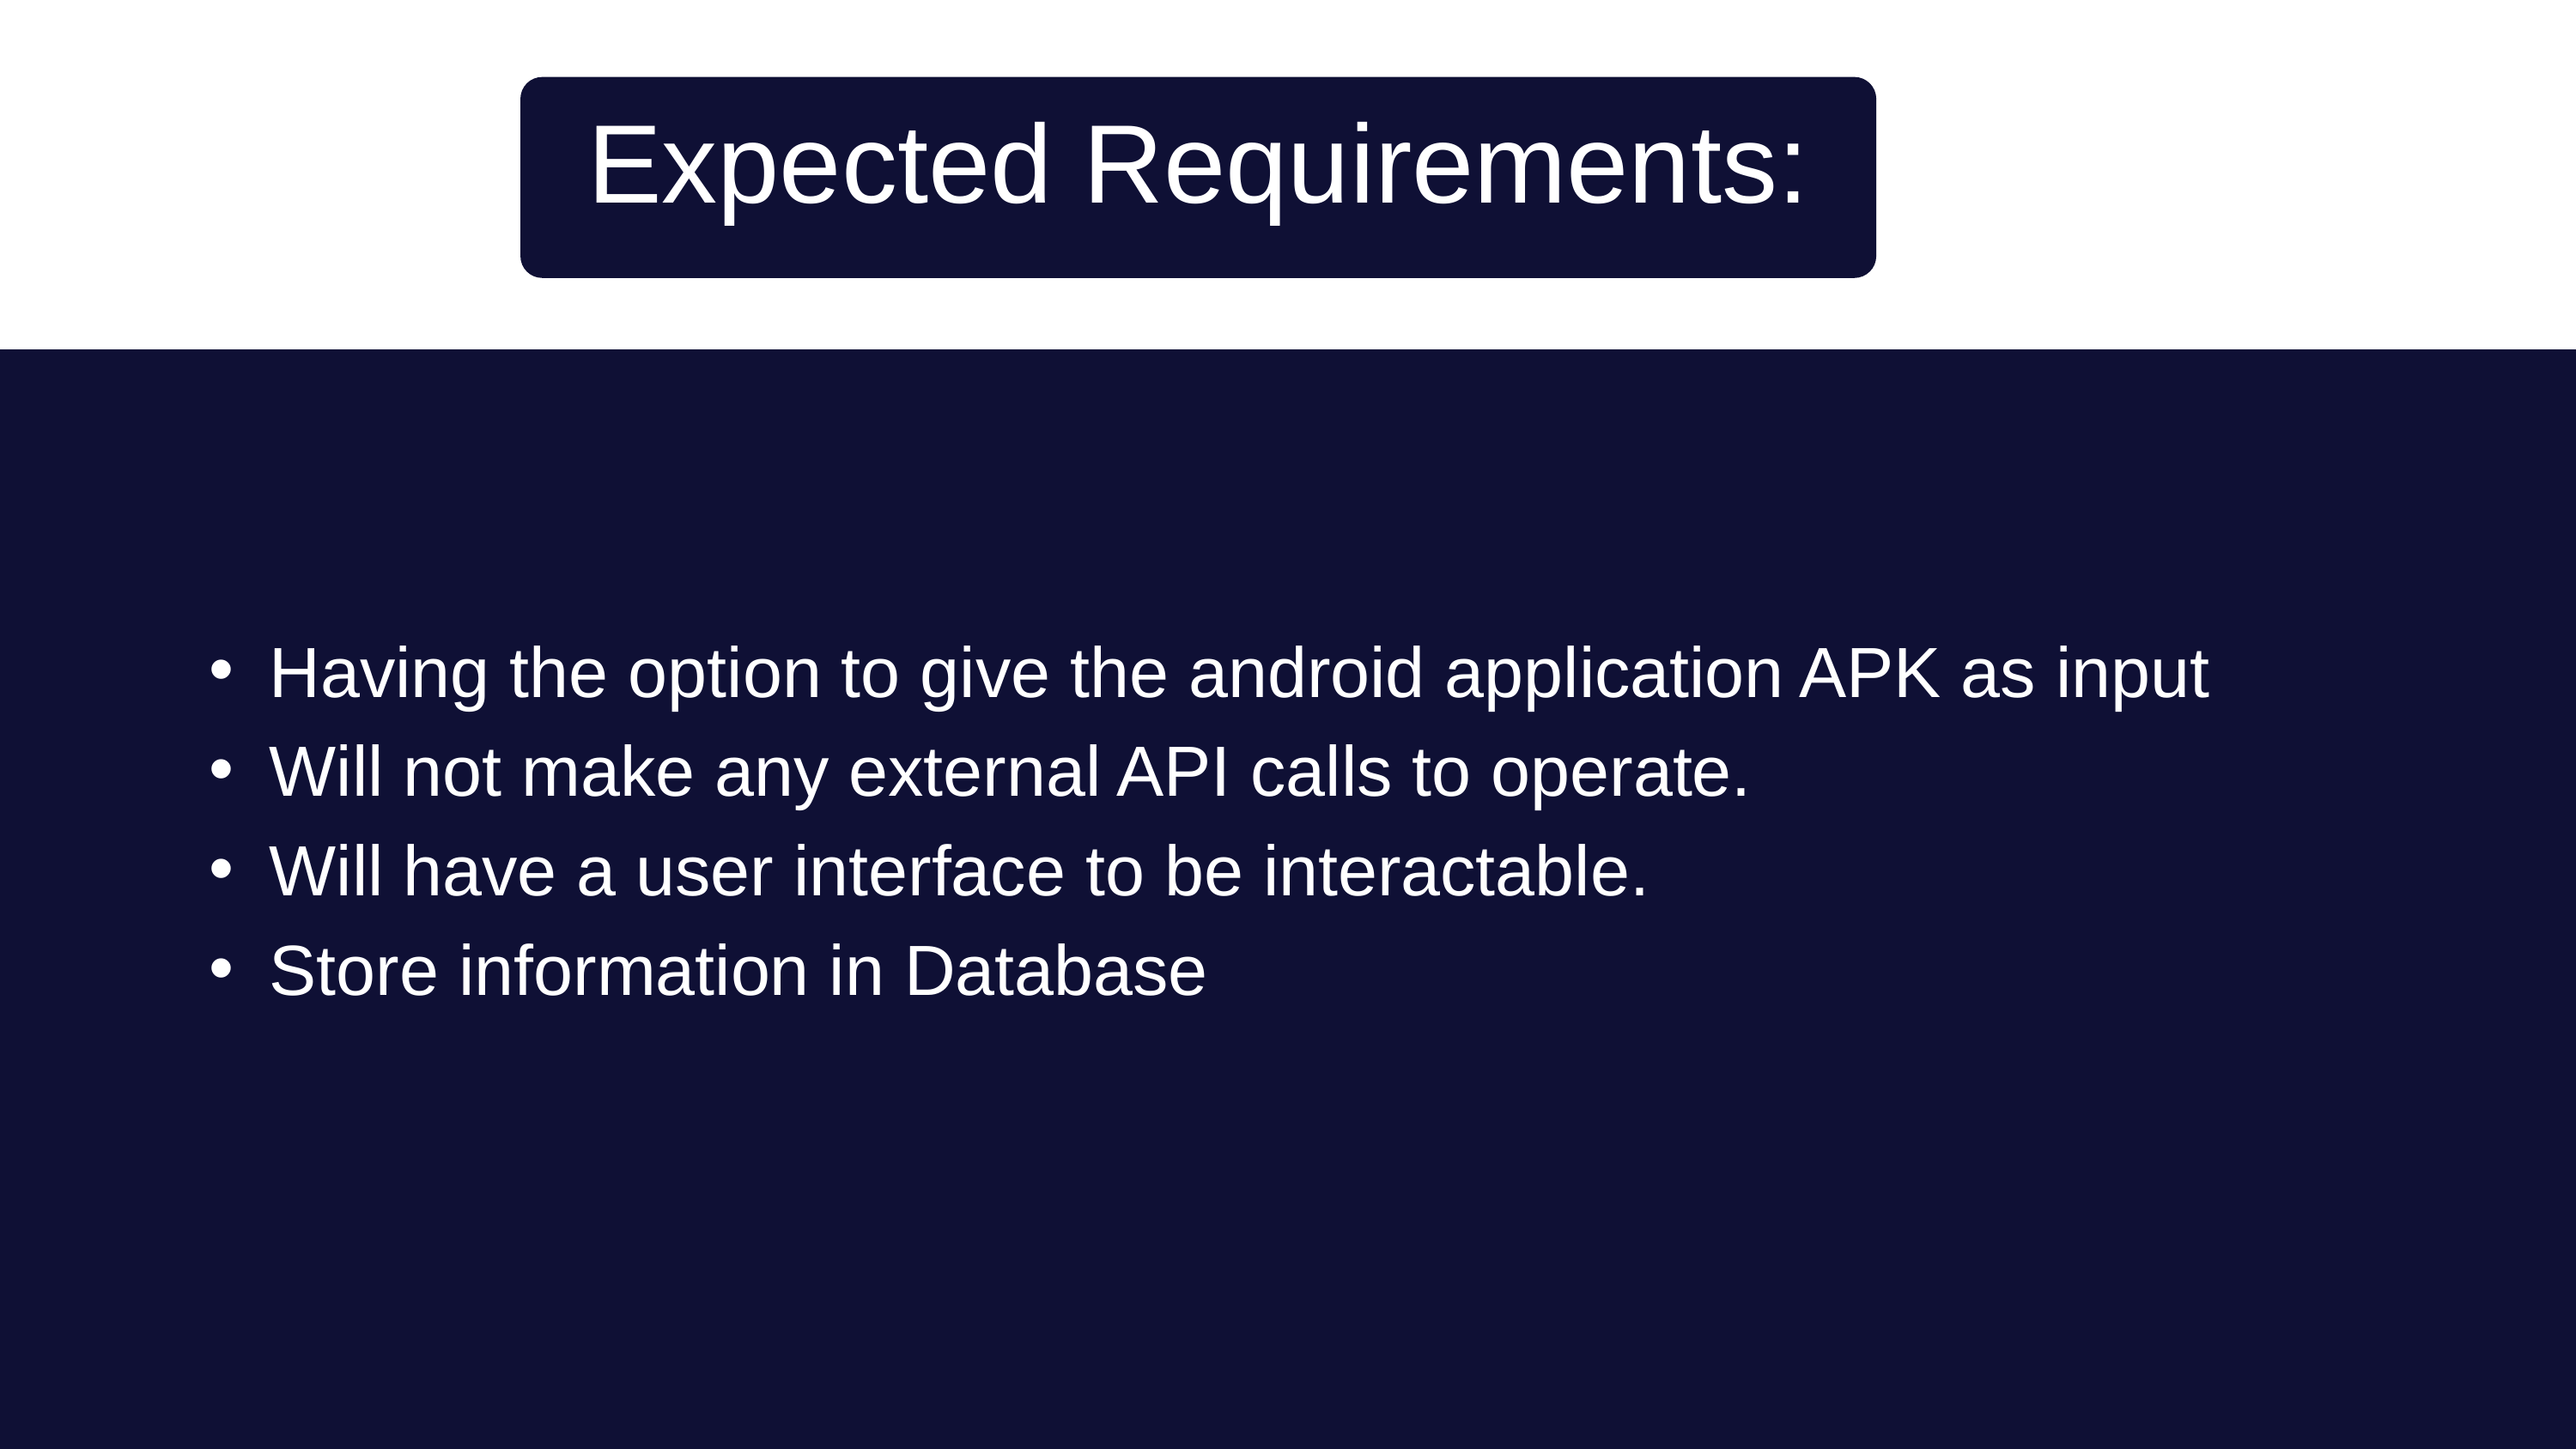

Expected Requirements:

Having the option to give the android application APK as input
Will not make any external API calls to operate.
Will have a user interface to be interactable.
Store information in Database